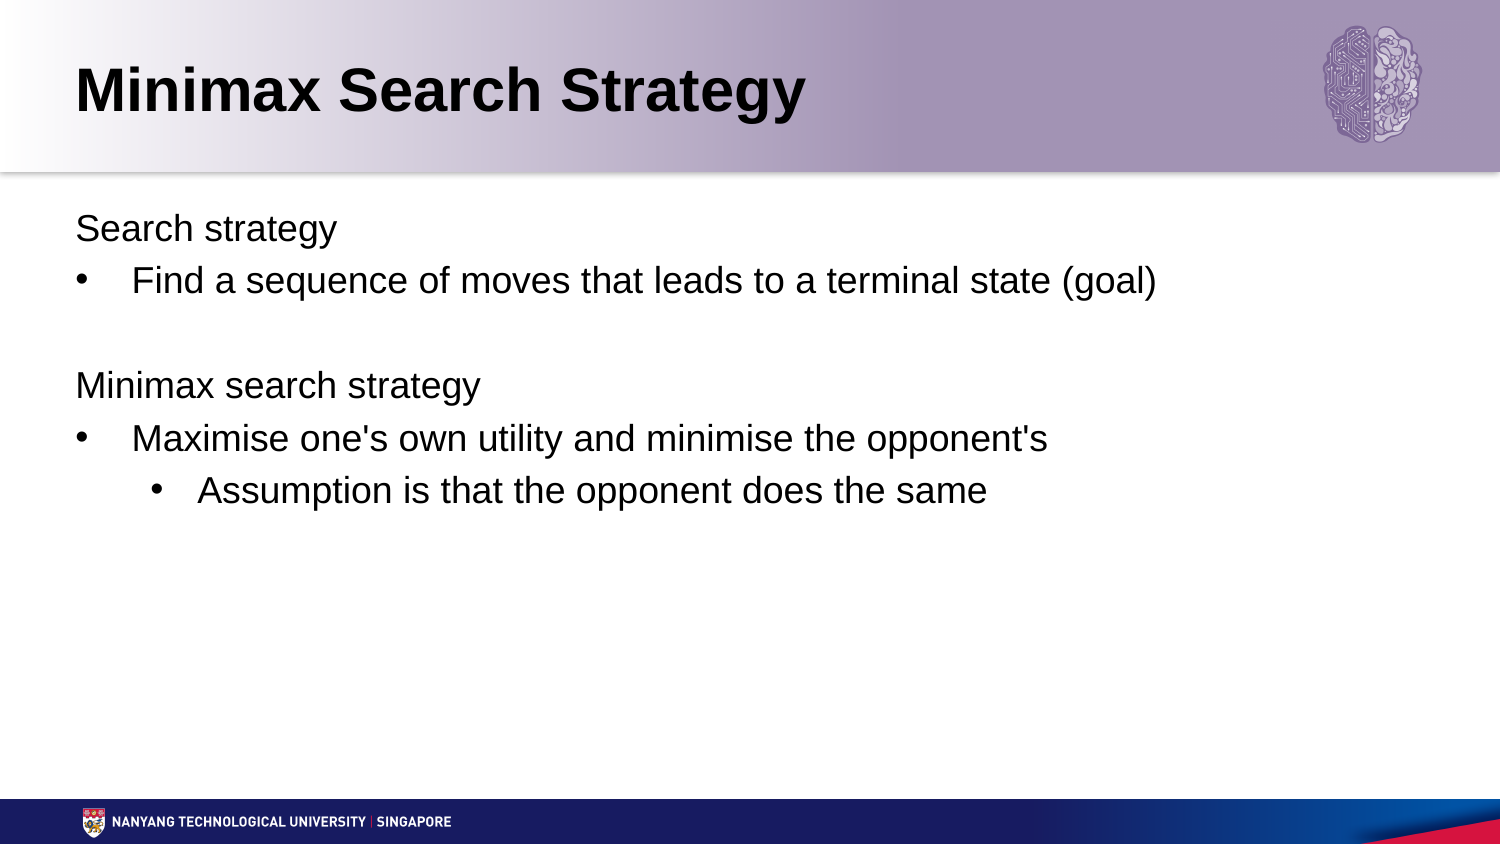

# Minimax Search Strategy
Search strategy
Find a sequence of moves that leads to a terminal state (goal)

Minimax search strategy
Maximise one's own utility and minimise the opponent's
Assumption is that the opponent does the same